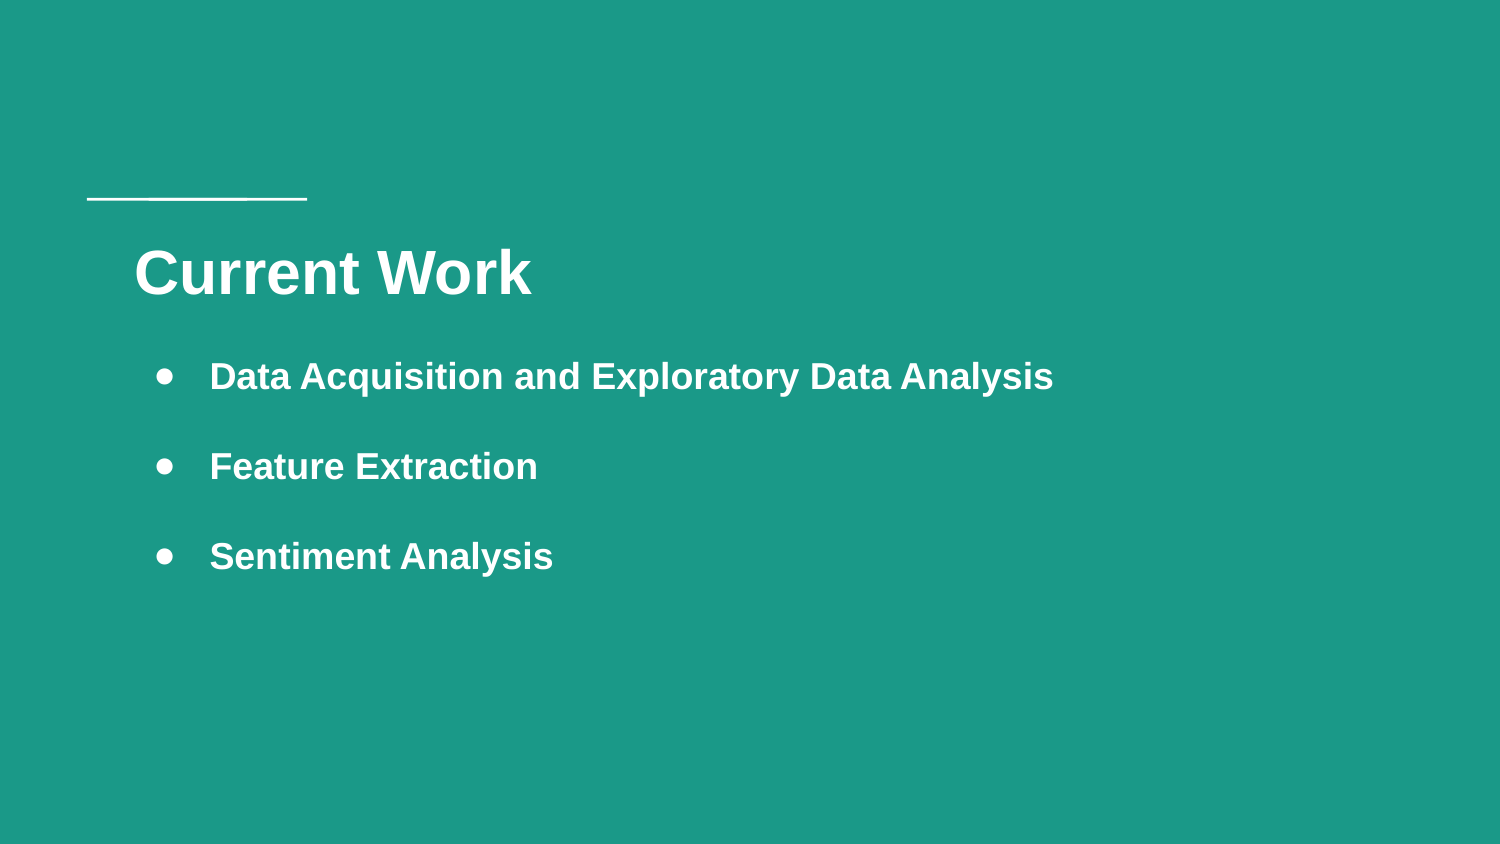

# Current Work

Data Acquisition and Exploratory Data Analysis

Feature Extraction

Sentiment Analysis